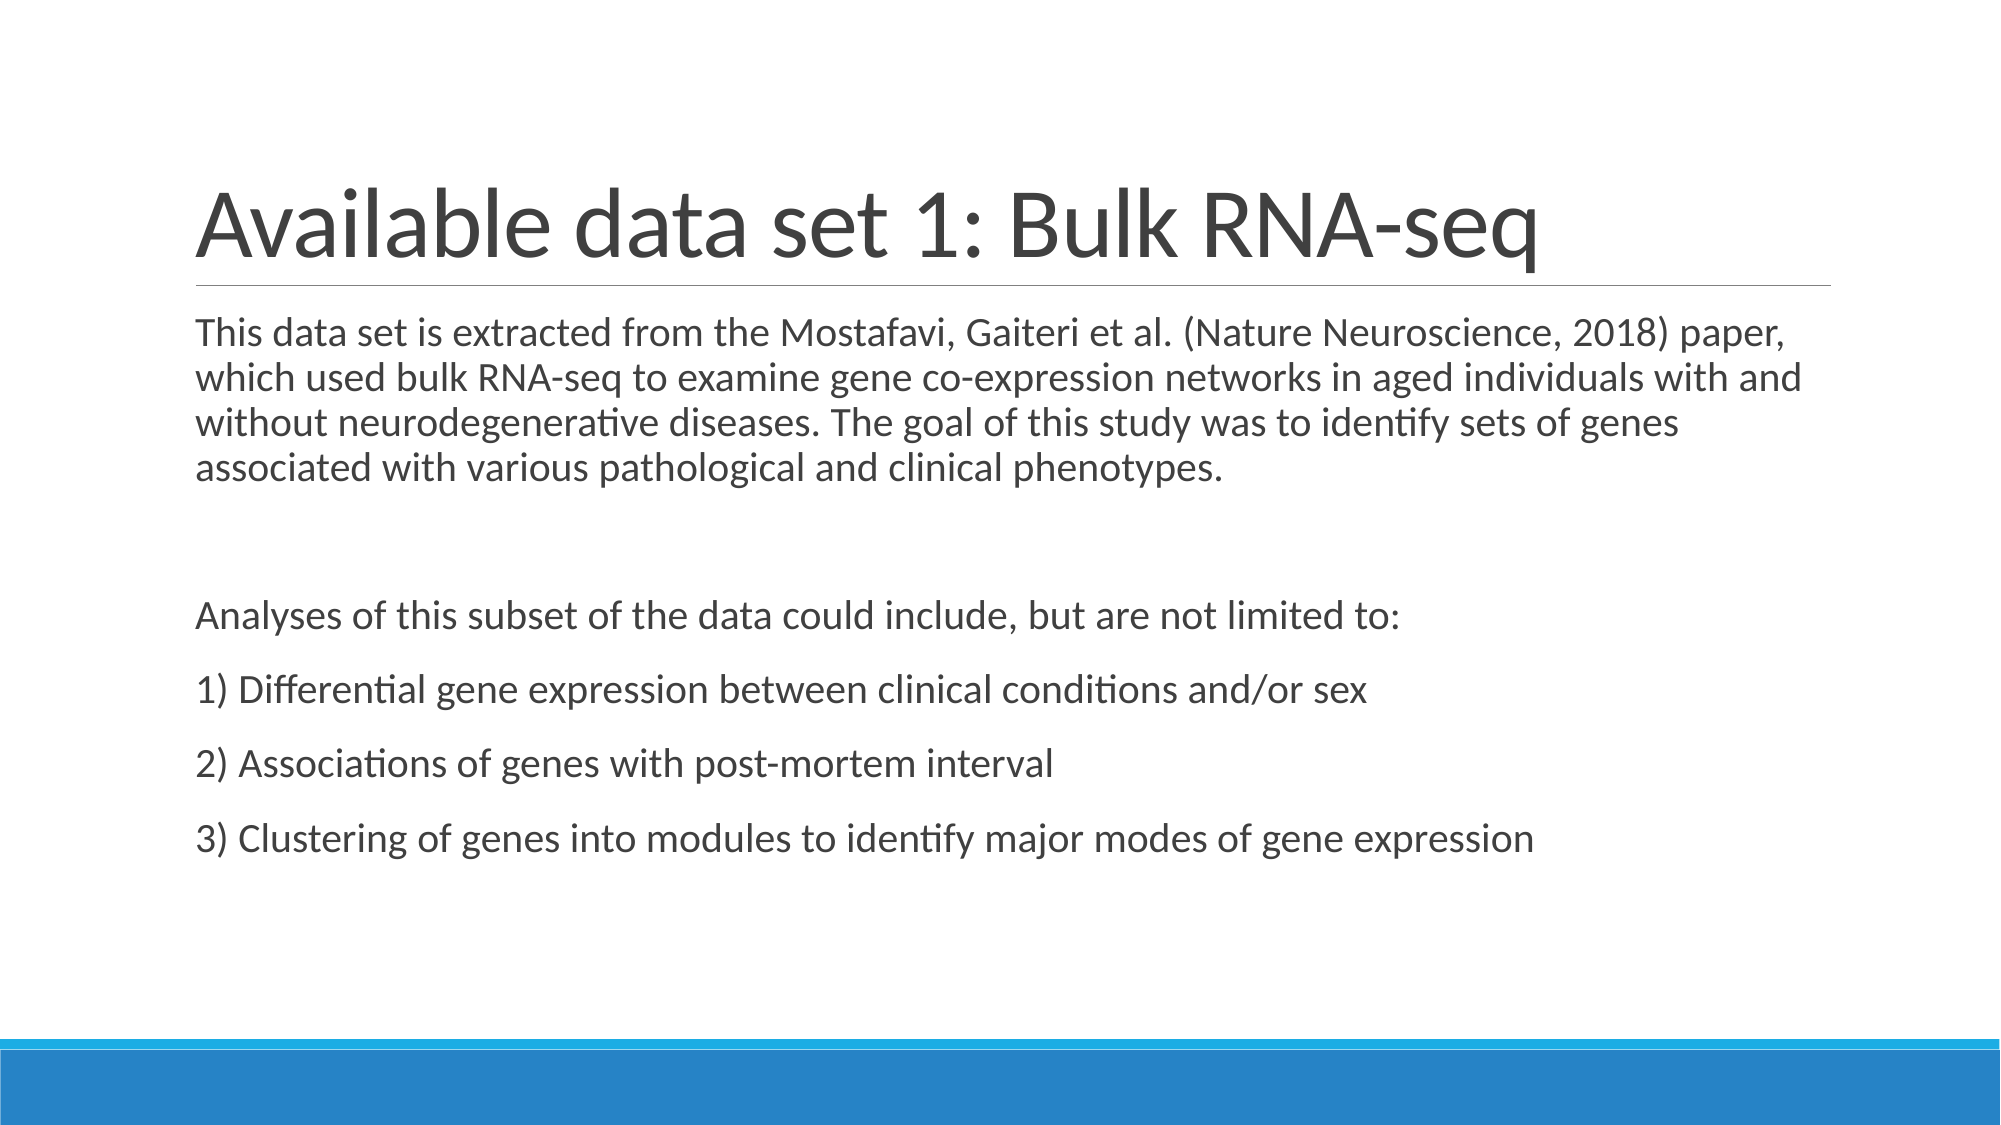

# Available data set 1: Bulk RNA-seq
This data set is extracted from the Mostafavi, Gaiteri et al. (Nature Neuroscience, 2018) paper, which used bulk RNA-seq to examine gene co-expression networks in aged individuals with and without neurodegenerative diseases. The goal of this study was to identify sets of genes associated with various pathological and clinical phenotypes.

Analyses of this subset of the data could include, but are not limited to:
1) Differential gene expression between clinical conditions and/or sex
2) Associations of genes with post-mortem interval
3) Clustering of genes into modules to identify major modes of gene expression